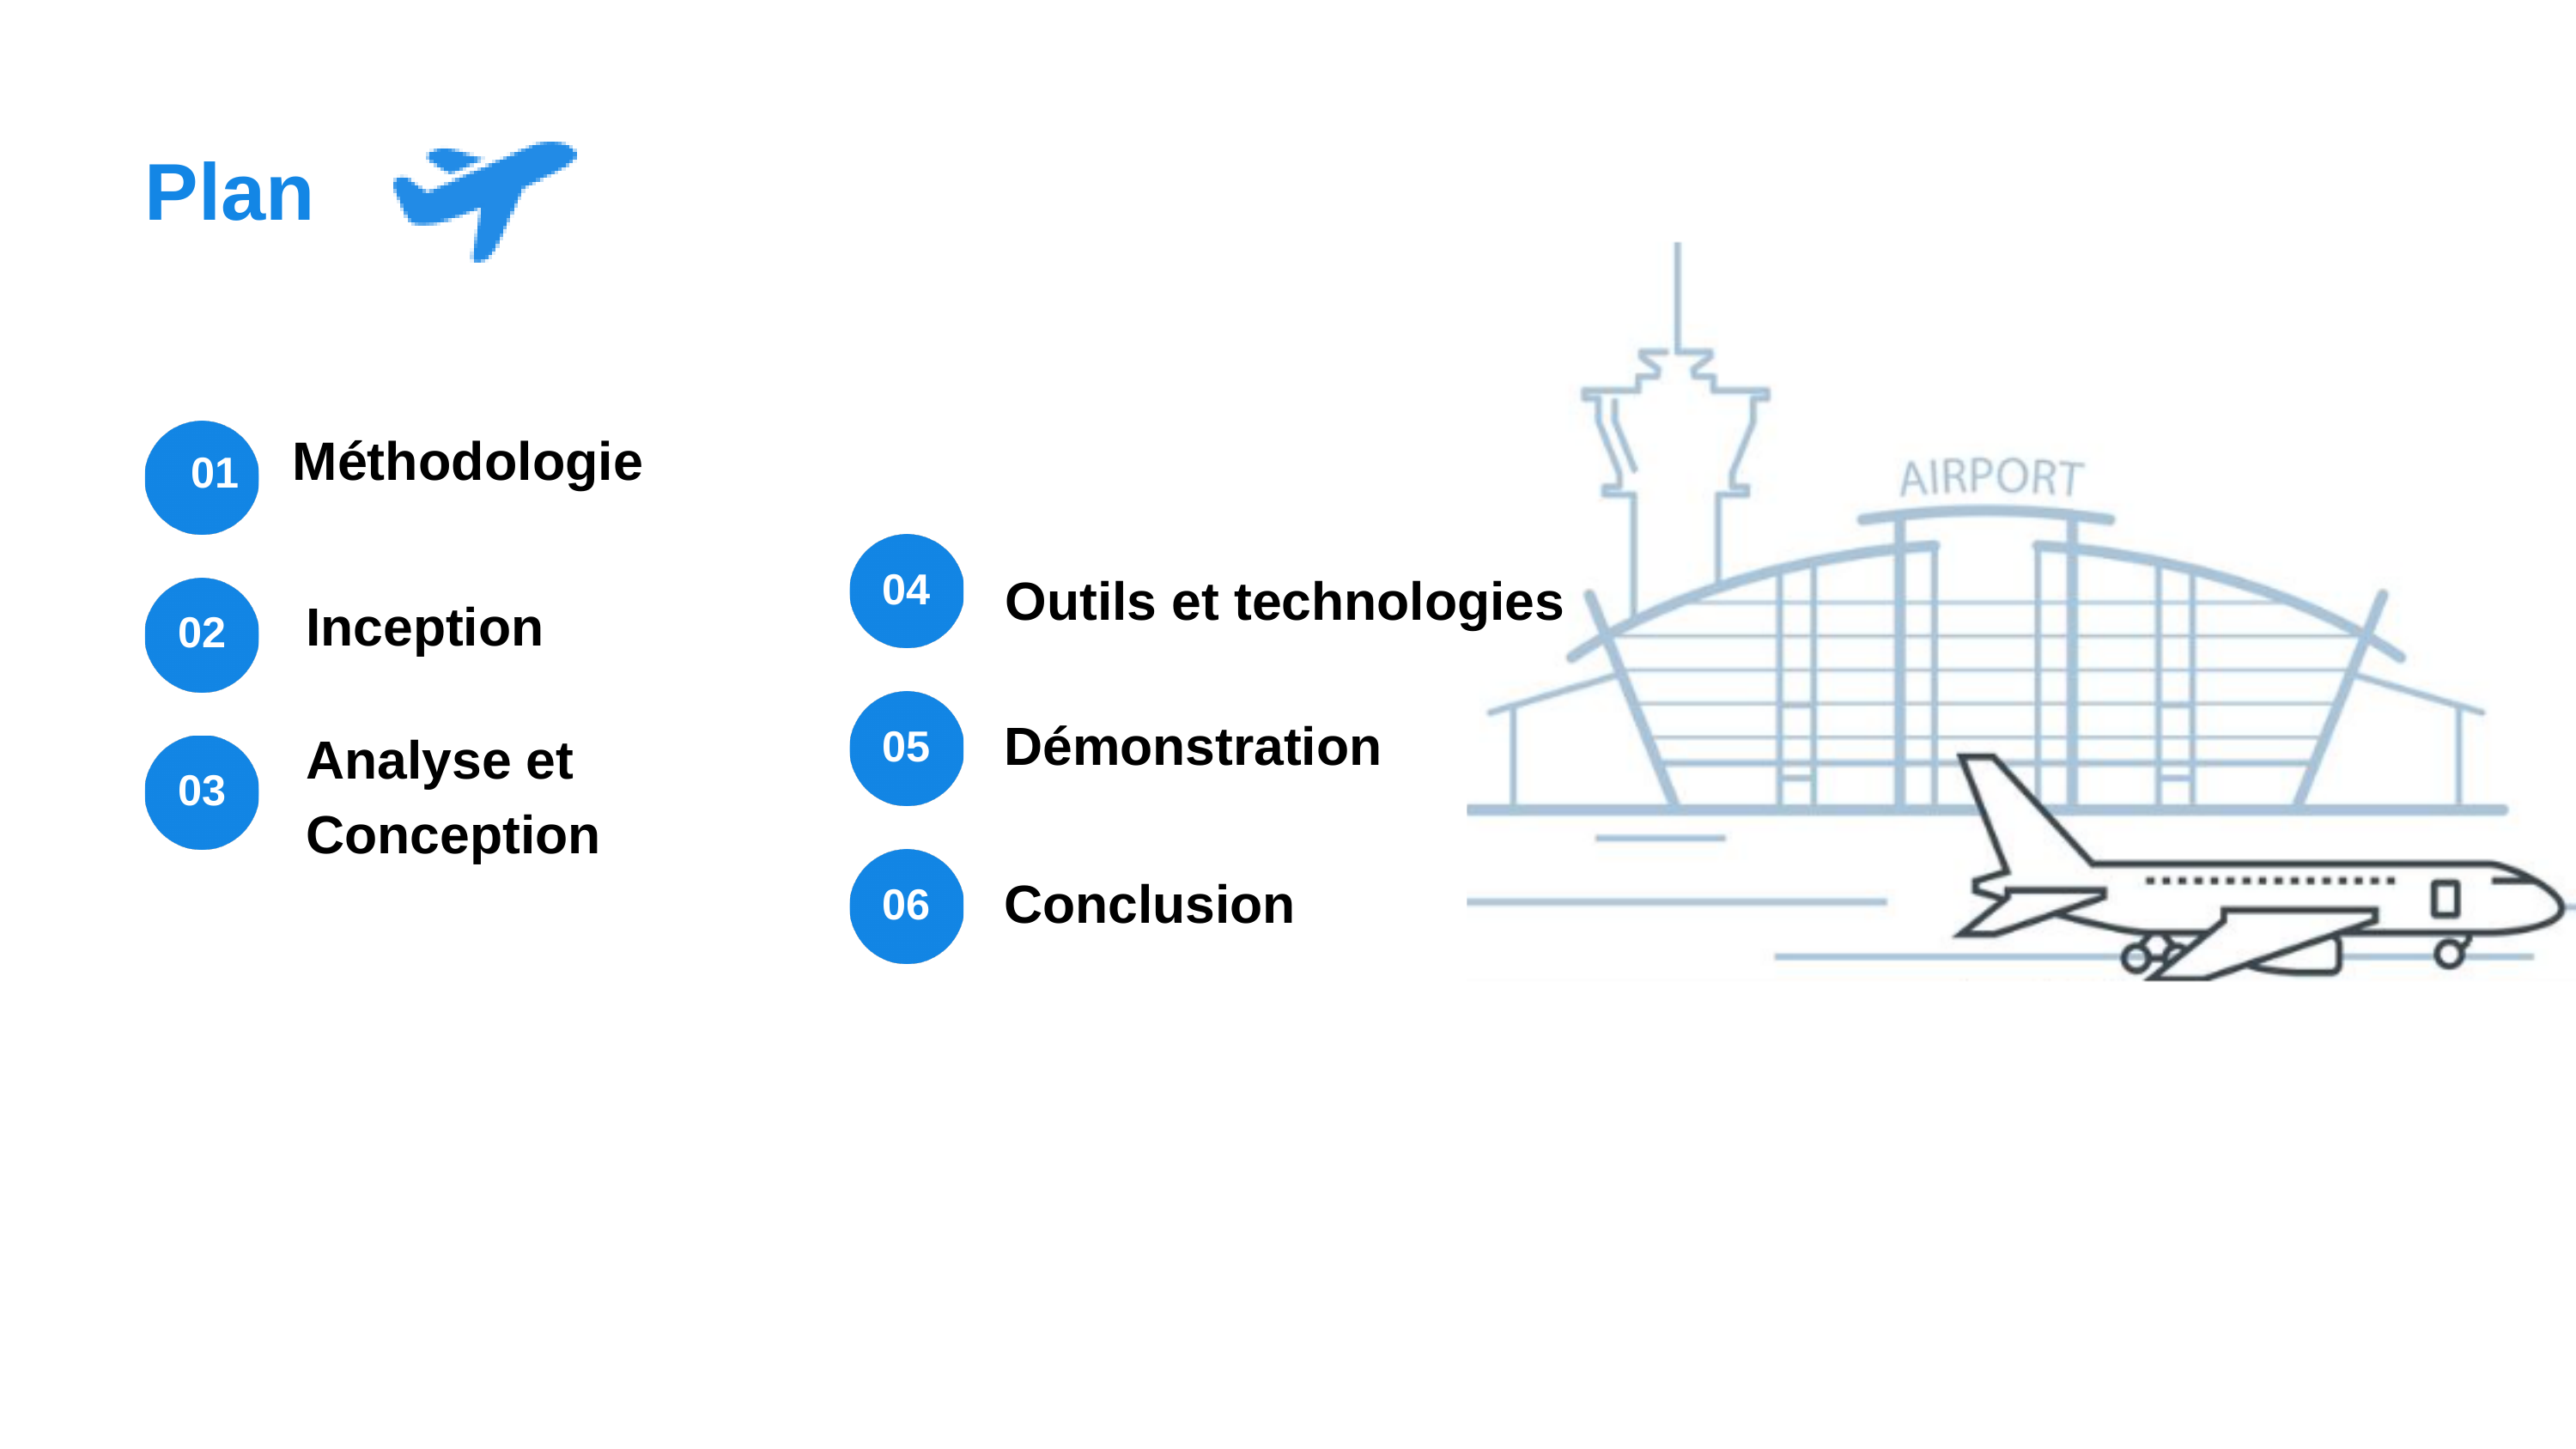

Plan

Méthodologie

01

Outils et technologies

04

Inception
02

Démonstration
Analyse et Conception

05

03

Conclusion
06
05